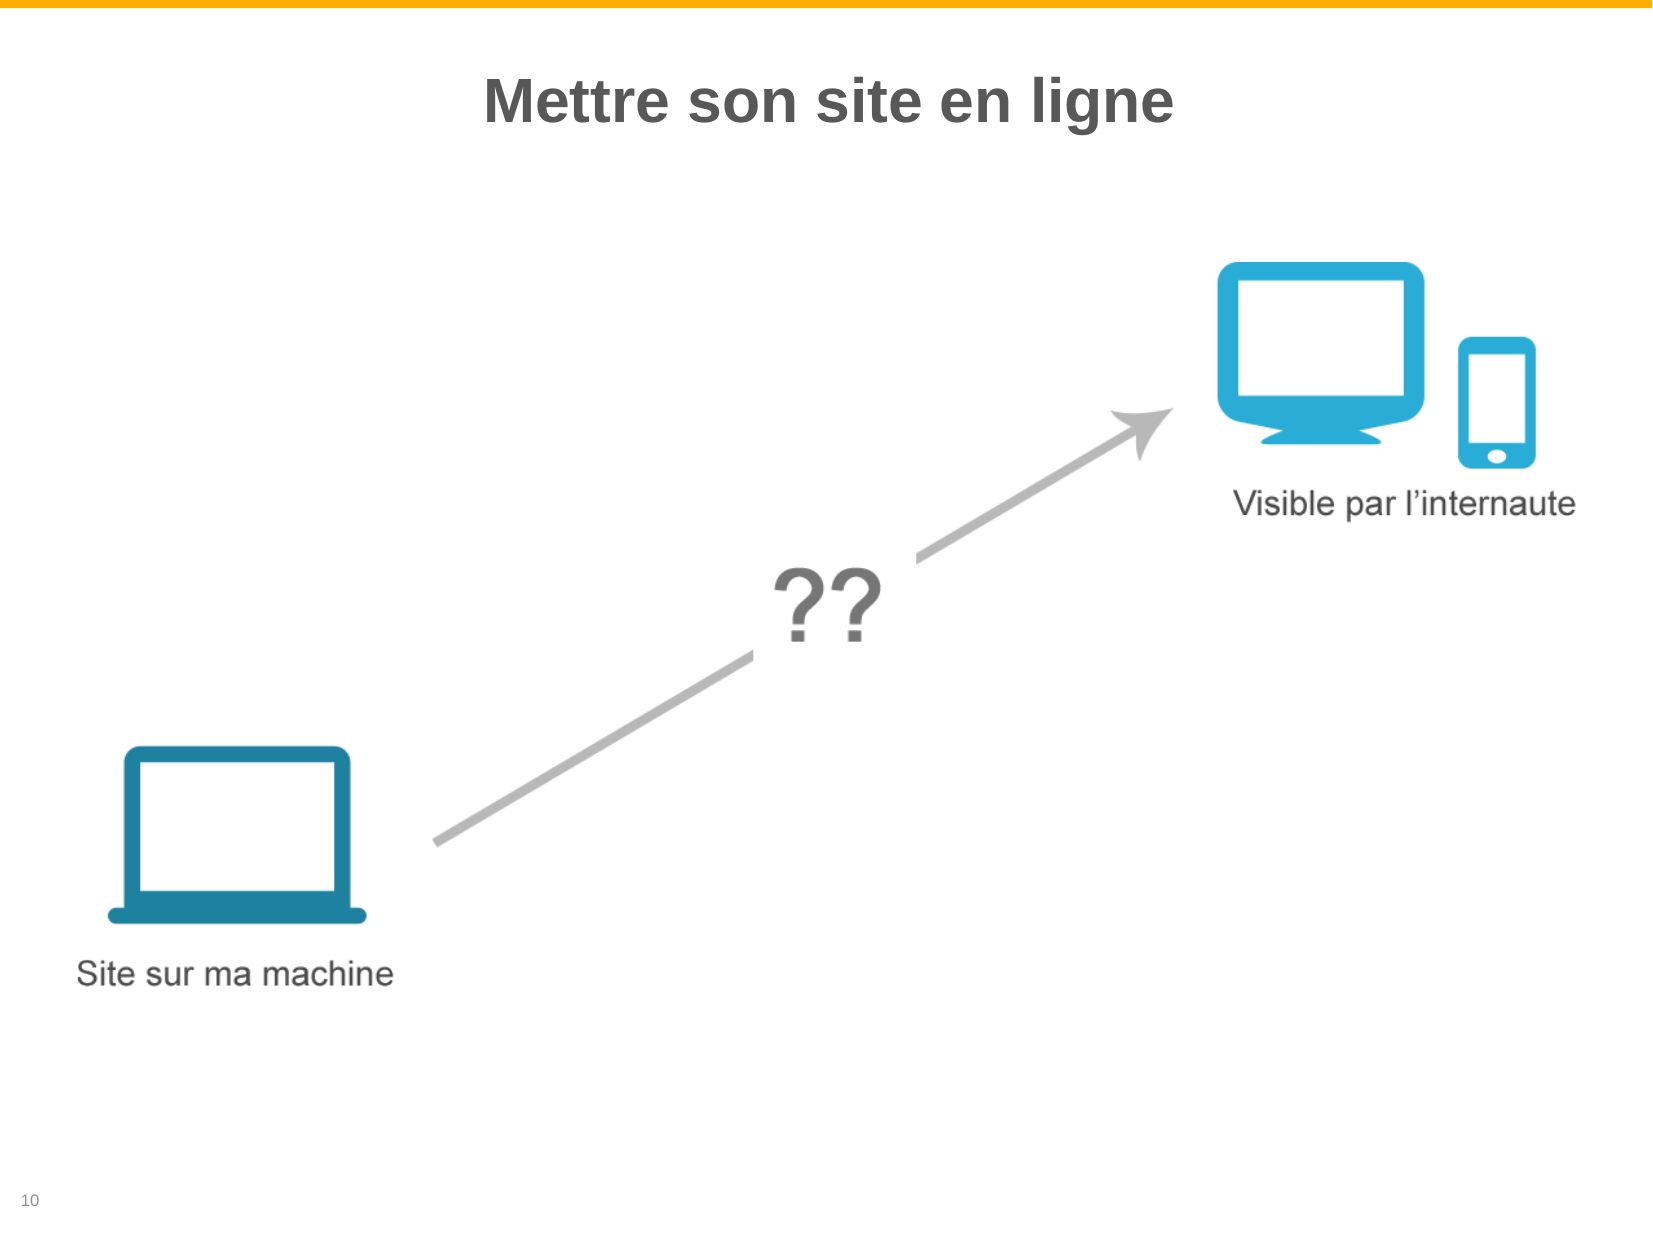

# Mettre son site en ligne

10